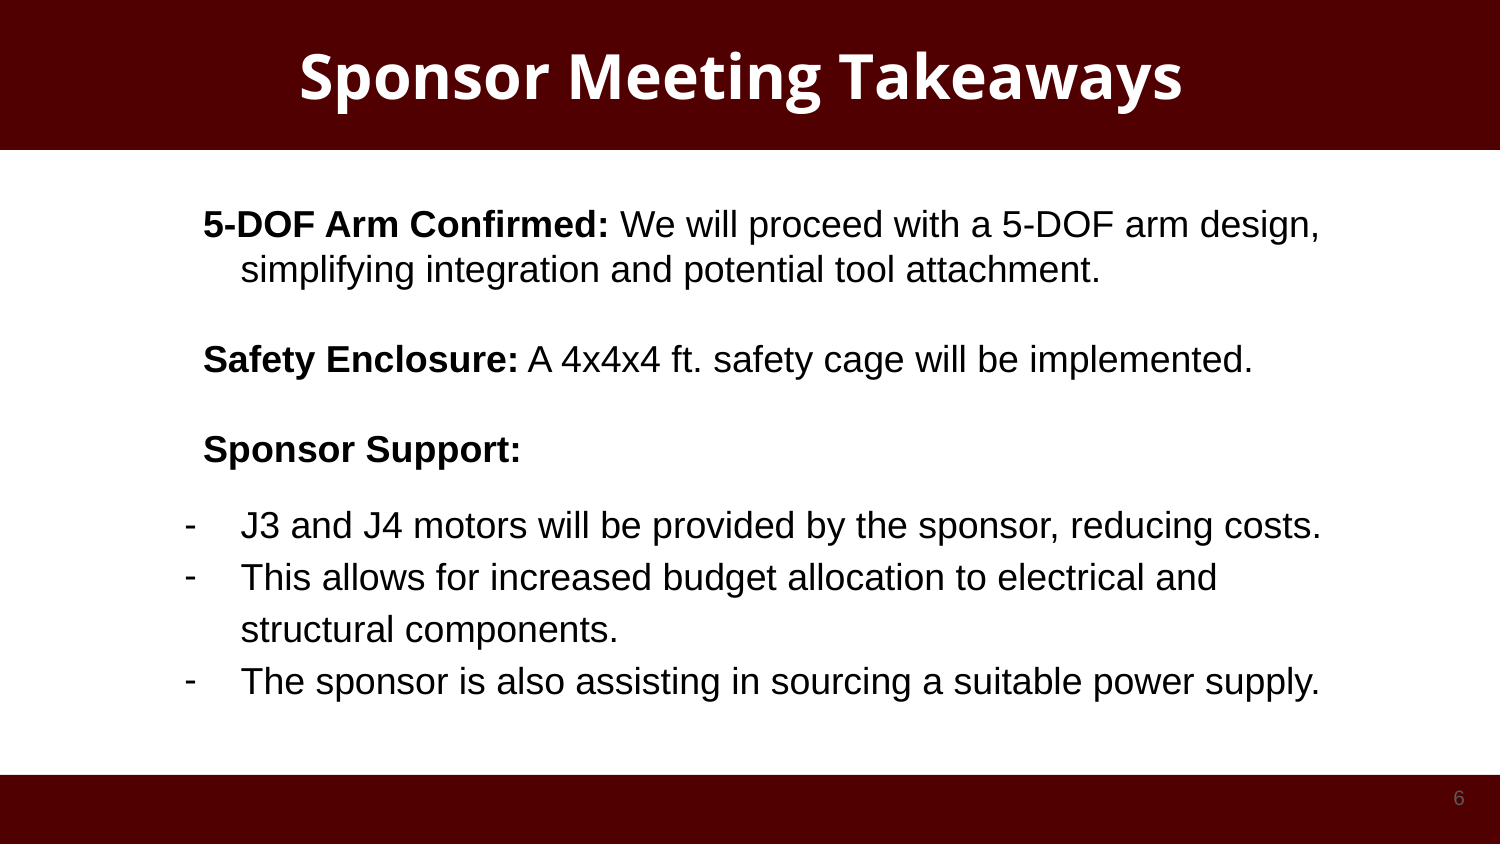

# Sponsor Meeting Takeaways
5-DOF Arm Confirmed: We will proceed with a 5-DOF arm design, simplifying integration and potential tool attachment.

Safety Enclosure: A 4x4x4 ft. safety cage will be implemented.

Sponsor Support:
J3 and J4 motors will be provided by the sponsor, reducing costs.
This allows for increased budget allocation to electrical and structural components.
The sponsor is also assisting in sourcing a suitable power supply.
6